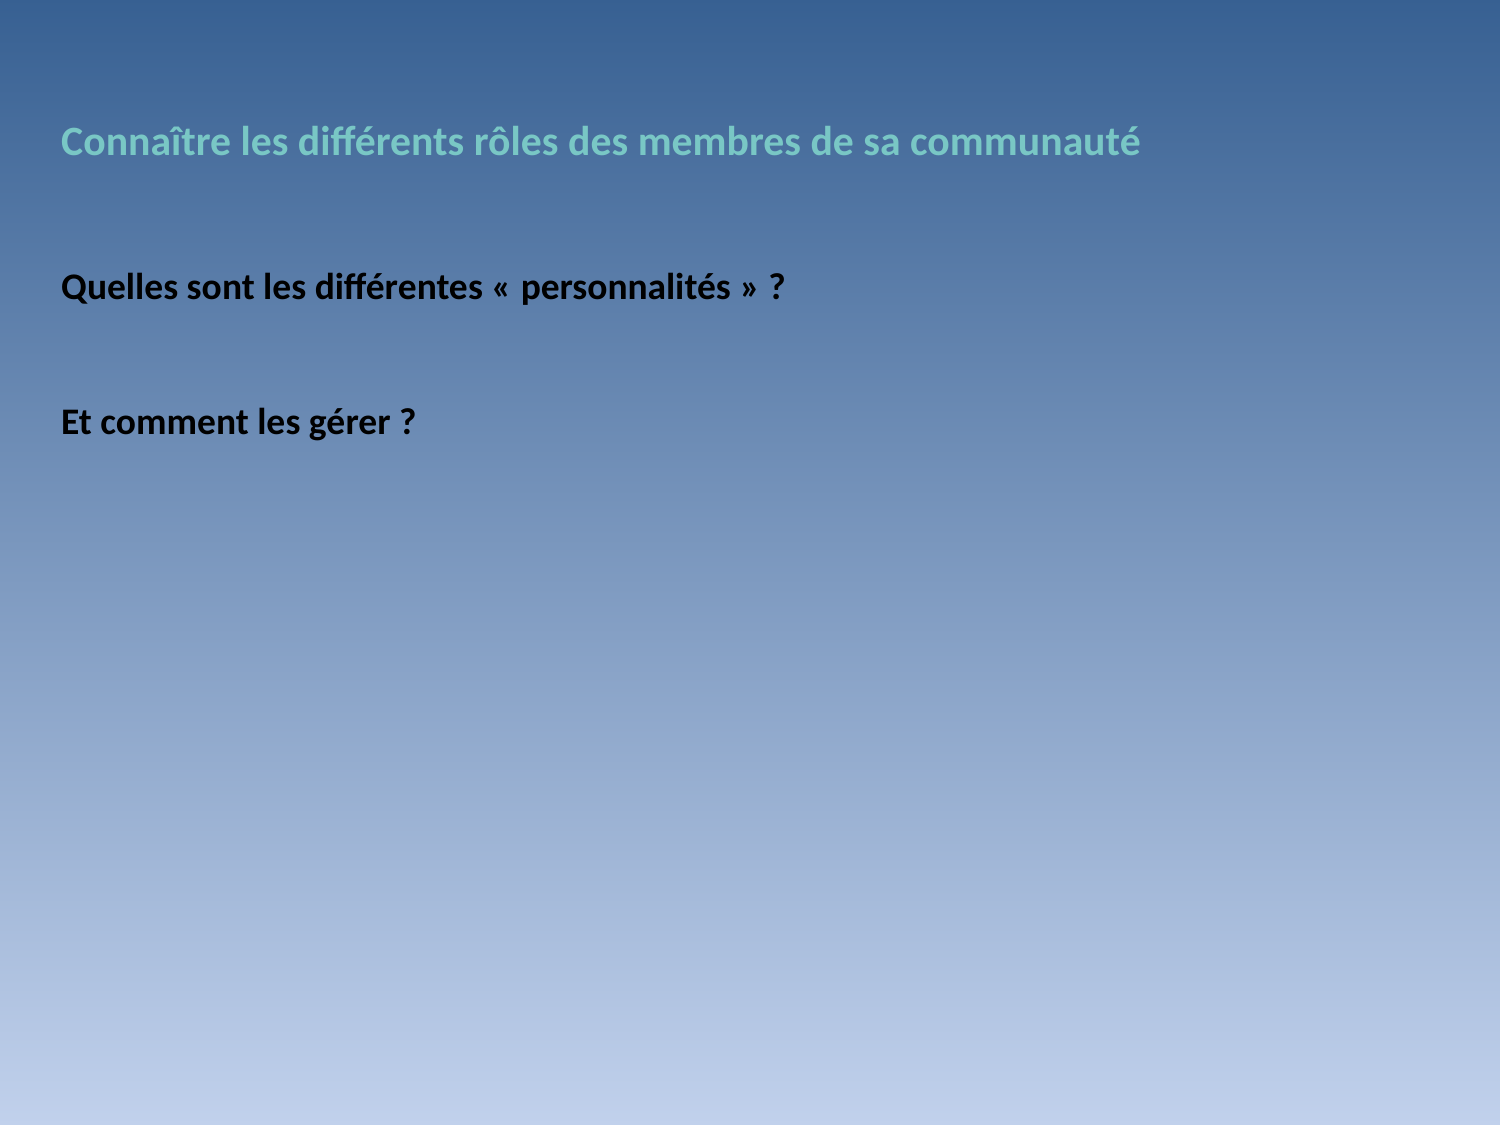

Connaître les différents rôles des membres de sa communauté

Quelles sont les différentes « personnalités » ?

Et comment les gérer ?